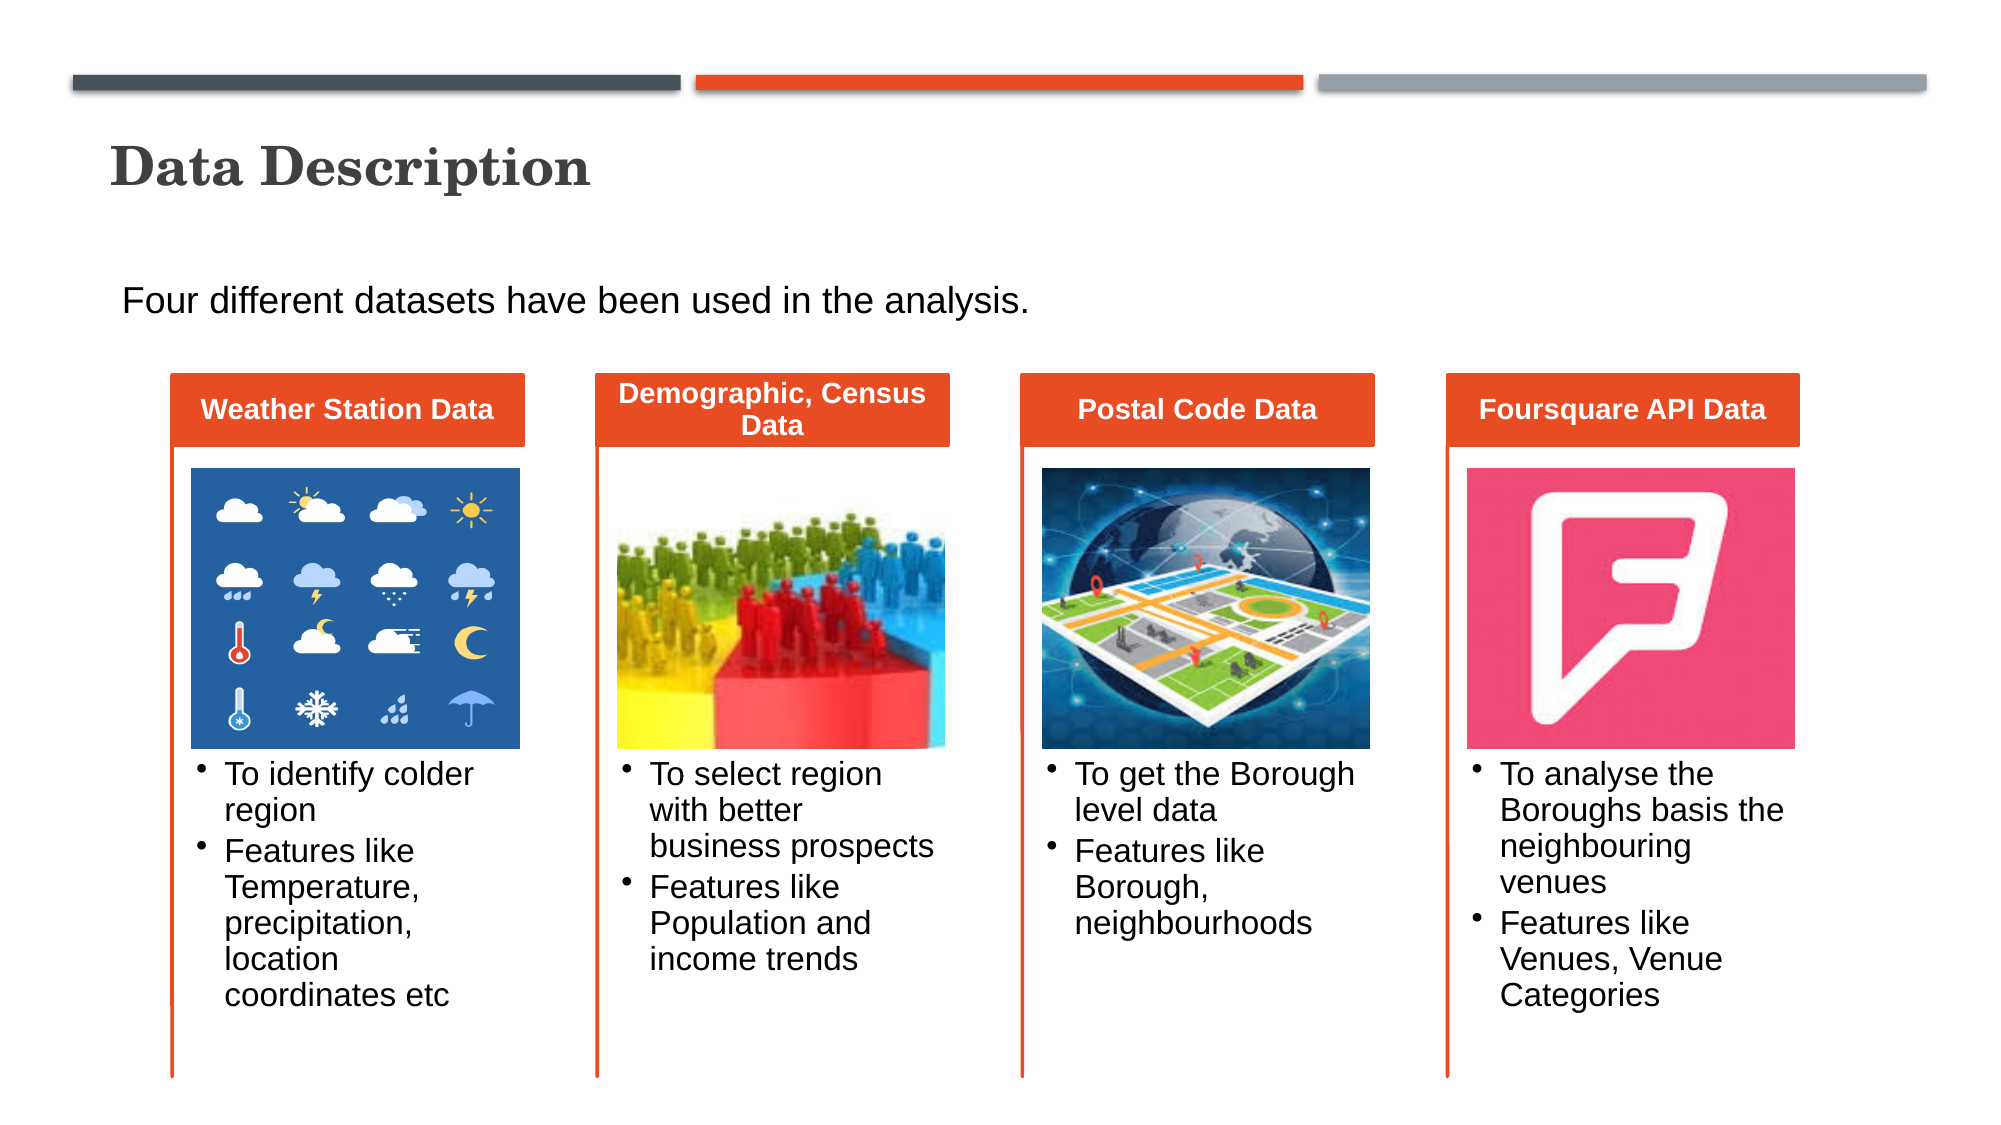

# Data Description
Four different datasets have been used in the analysis.
To identify colder region
Features like Temperature, precipitation, location coordinates etc
Weather Station Data
To select region with better business prospects
Features like Population and income trends
Demographic, Census Data
To get the Borough level data
Features like Borough, neighbourhoods
Postal Code Data
To analyse the Boroughs basis the neighbouring venues
Features like Venues, Venue Categories
Foursquare API Data